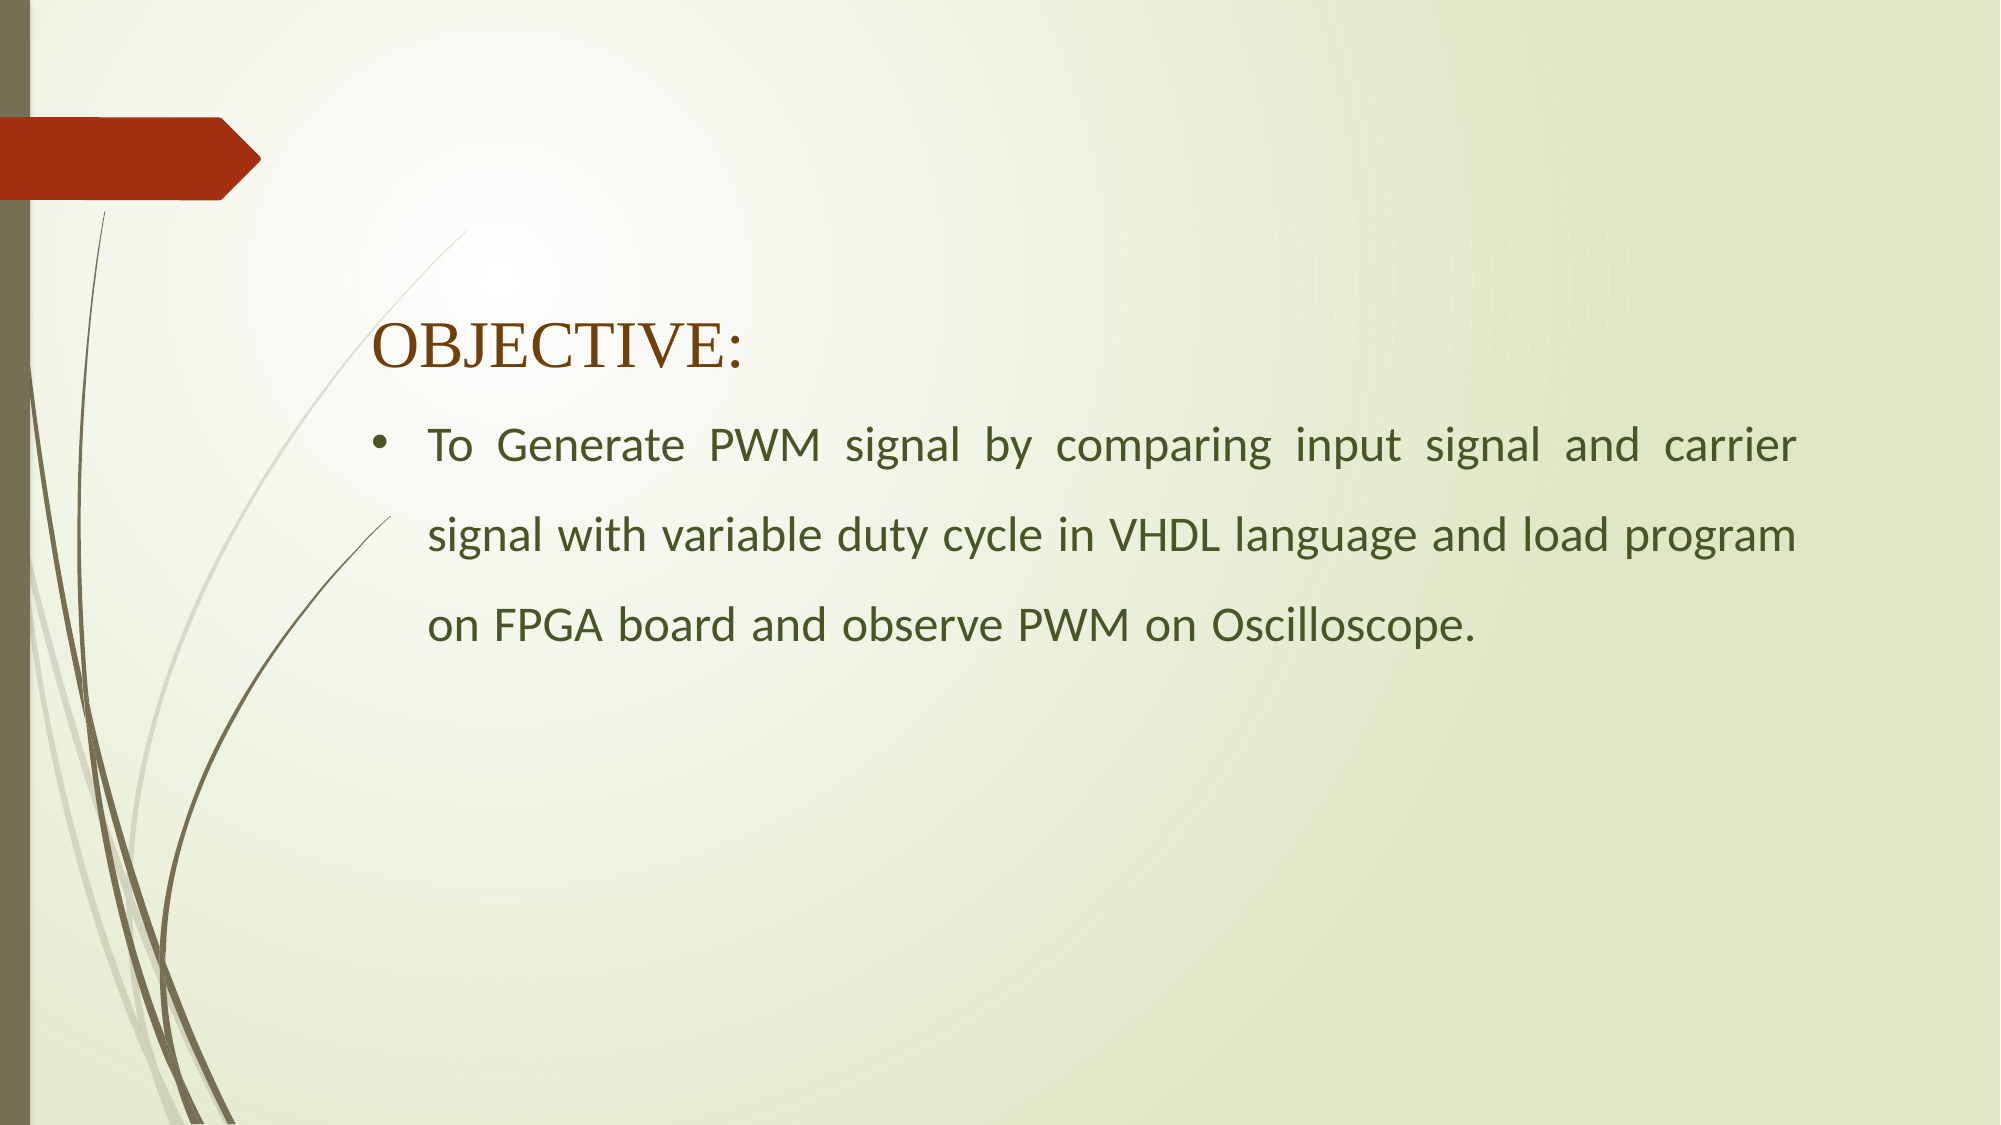

OBJECTIVE:
To Generate PWM signal by comparing input signal and carrier signal with variable duty cycle in VHDL language and load program on FPGA board and observe PWM on Oscilloscope.